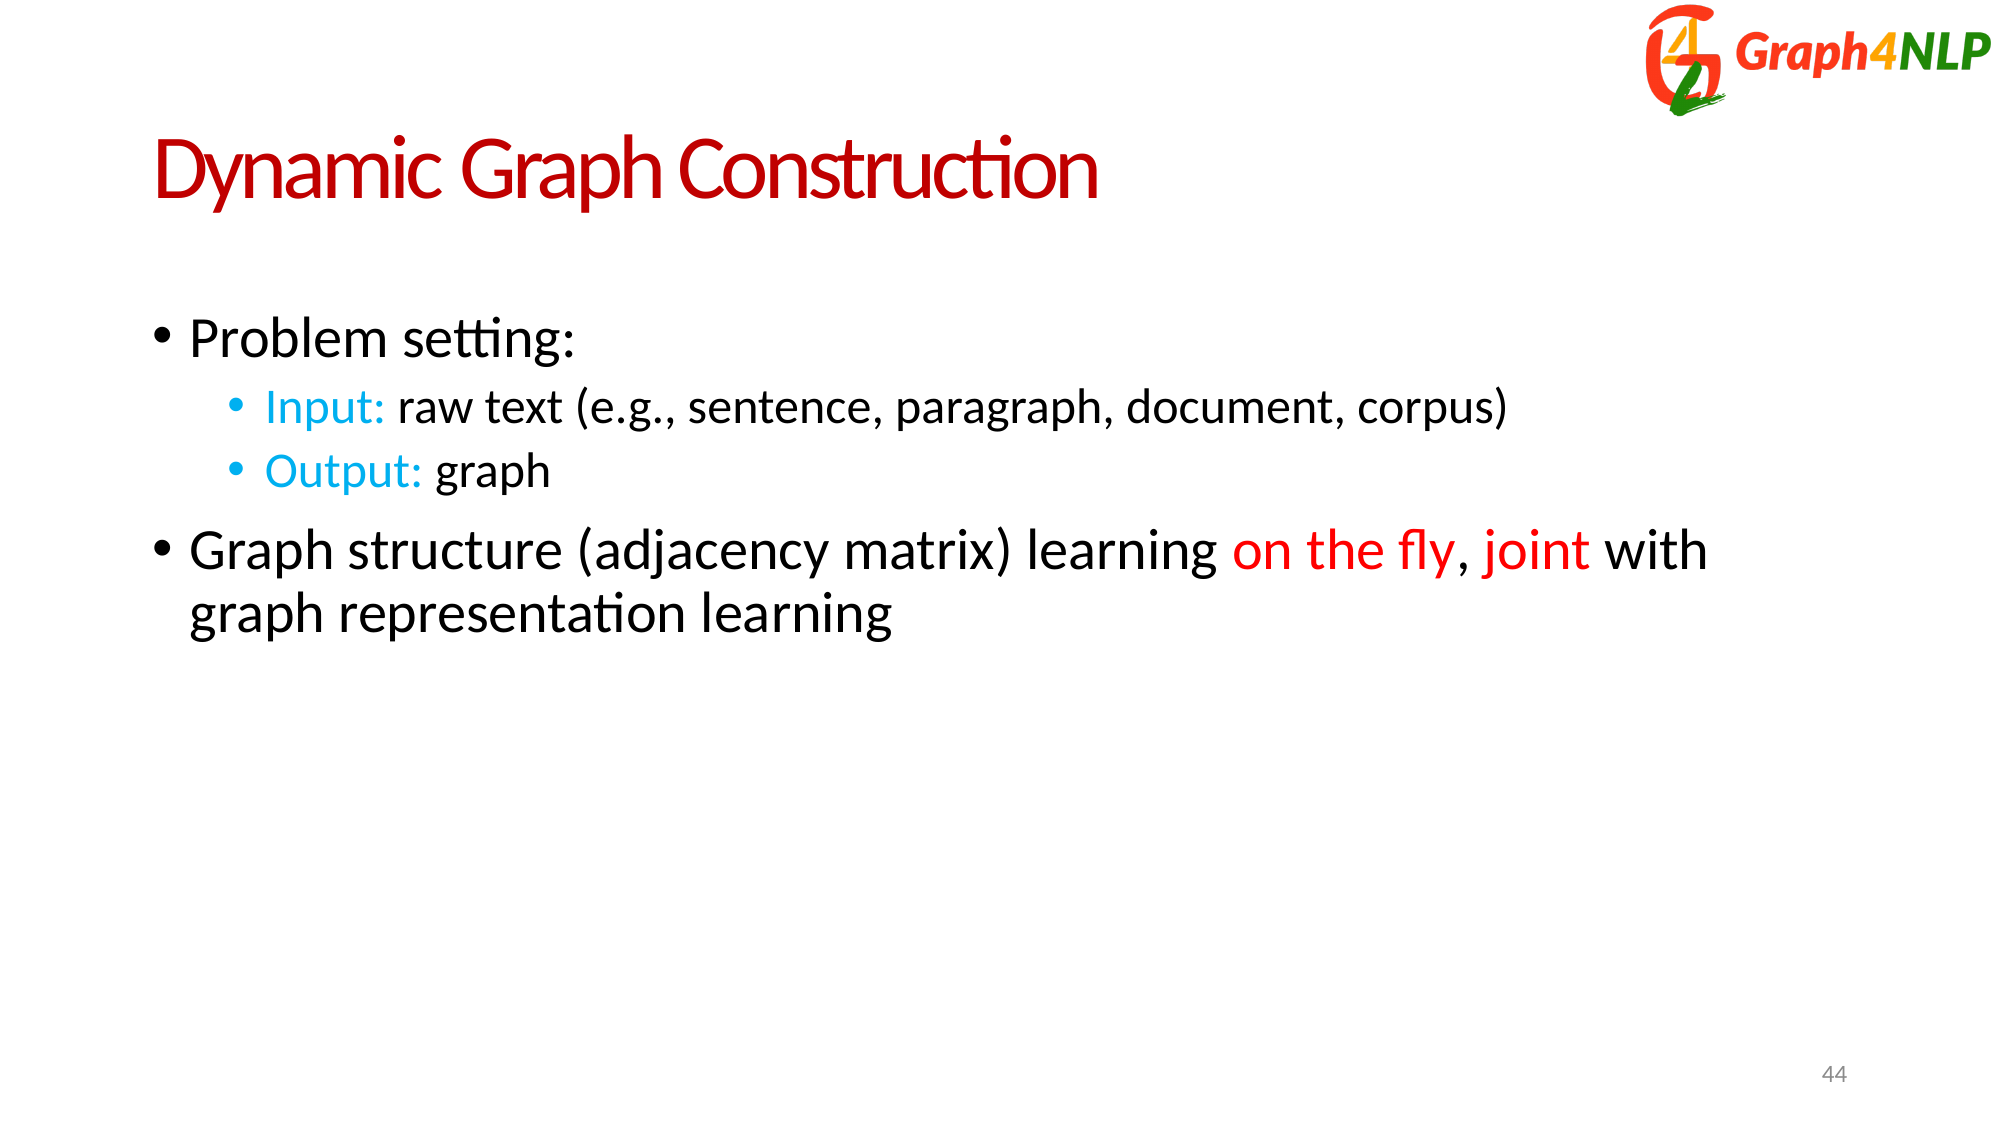

# Dynamic Graph Construction
Problem setting:
Input: raw text (e.g., sentence, paragraph, document, corpus)
Output: graph
Graph structure (adjacency matrix) learning on the fly, joint with graph representation learning
44